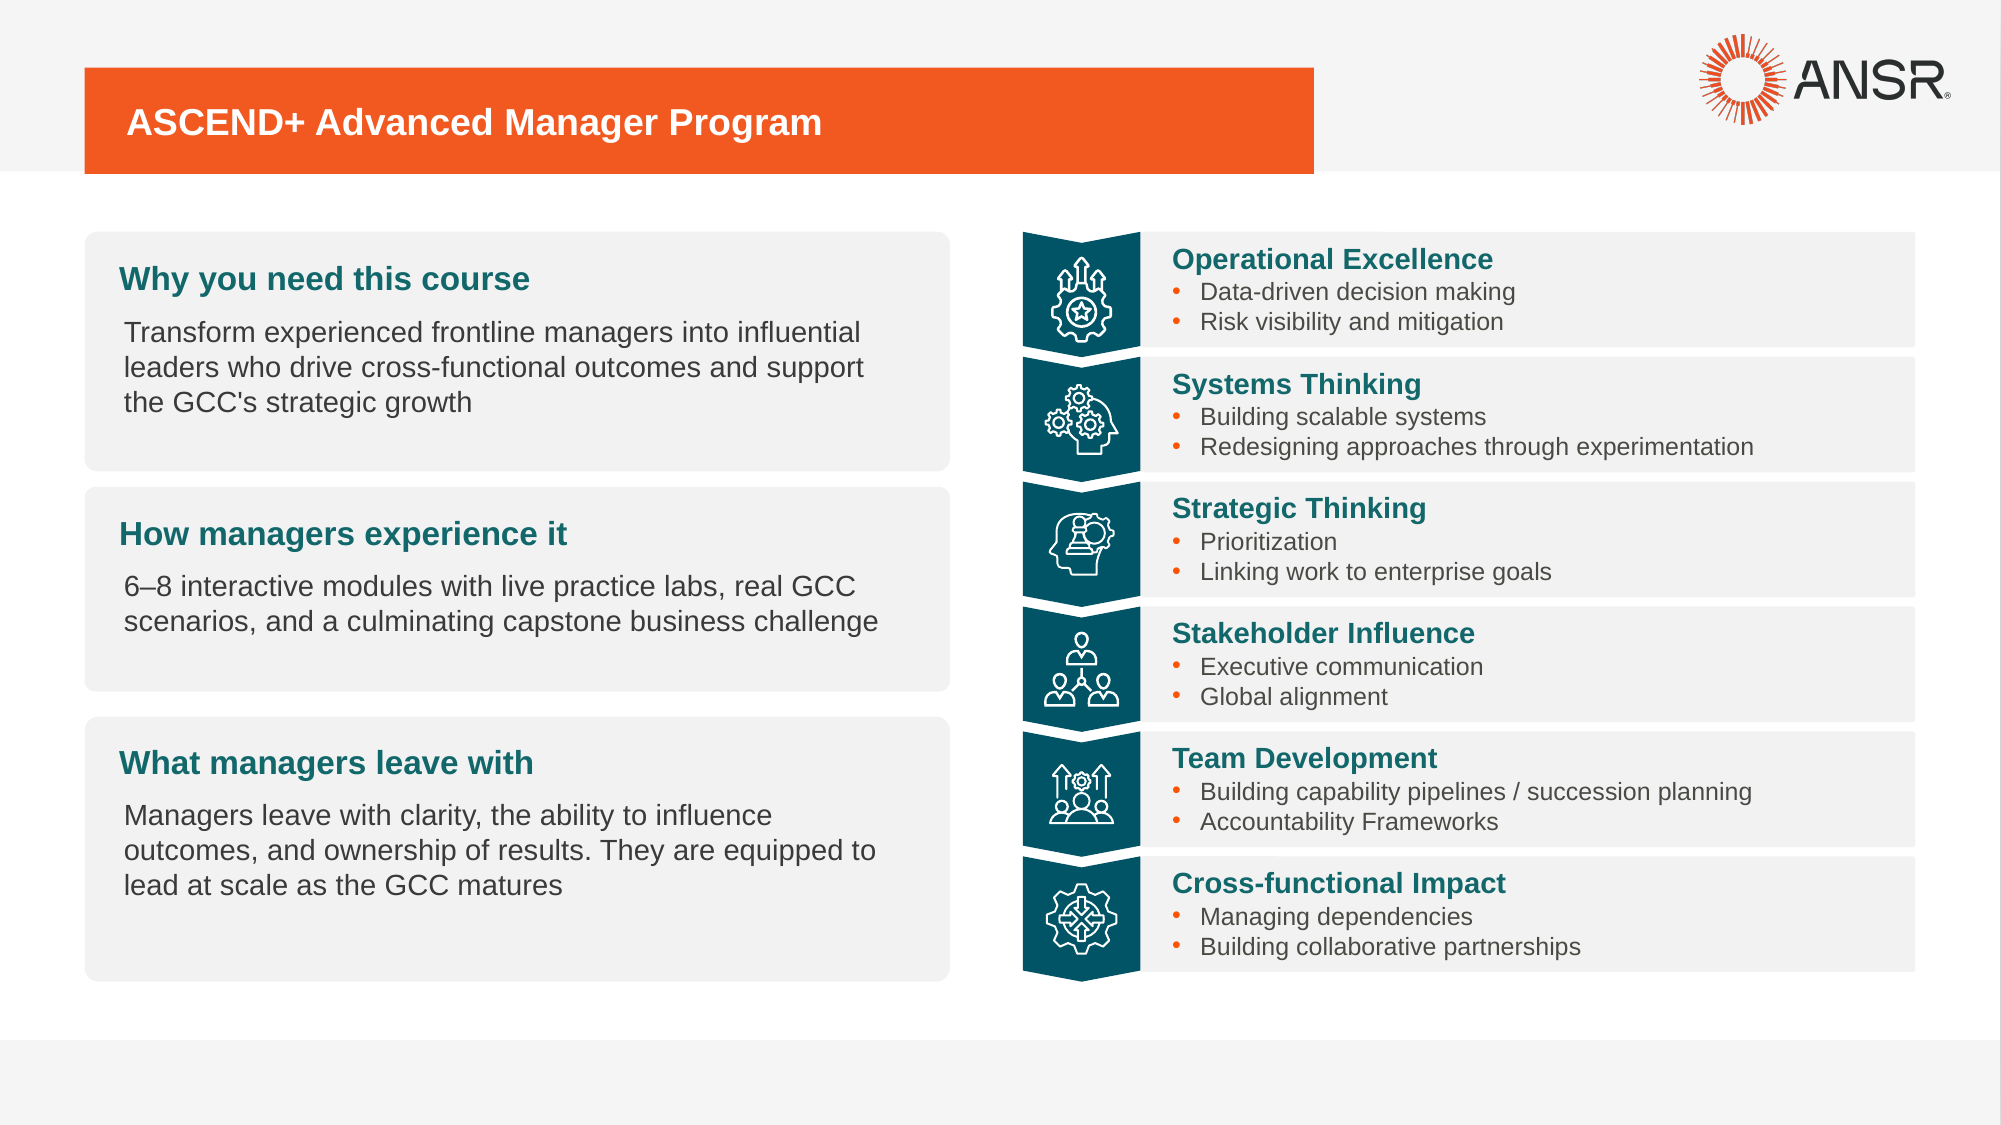

ASCEND+ Advanced Manager Program

Why you need this course
Transform experienced frontline managers into influential leaders who drive cross-functional outcomes and support the GCC's strategic growth

Operational Excellence
Data-driven decision making
Risk visibility and mitigation

Systems Thinking
Building scalable systems
Redesigning approaches through experimentation

How managers experience it
6–8 interactive modules with live practice labs, real GCC scenarios, and a culminating capstone business challenge
Strategic Thinking
Prioritization
Linking work to enterprise goals

Stakeholder Influence
Executive communication
Global alignment

What managers leave with
Managers leave with clarity, the ability to influence outcomes, and ownership of results. They are equipped to lead at scale as the GCC matures

Team Development
Building capability pipelines / succession planning
Accountability Frameworks

Cross-functional Impact
Managing dependencies
Building collaborative partnerships